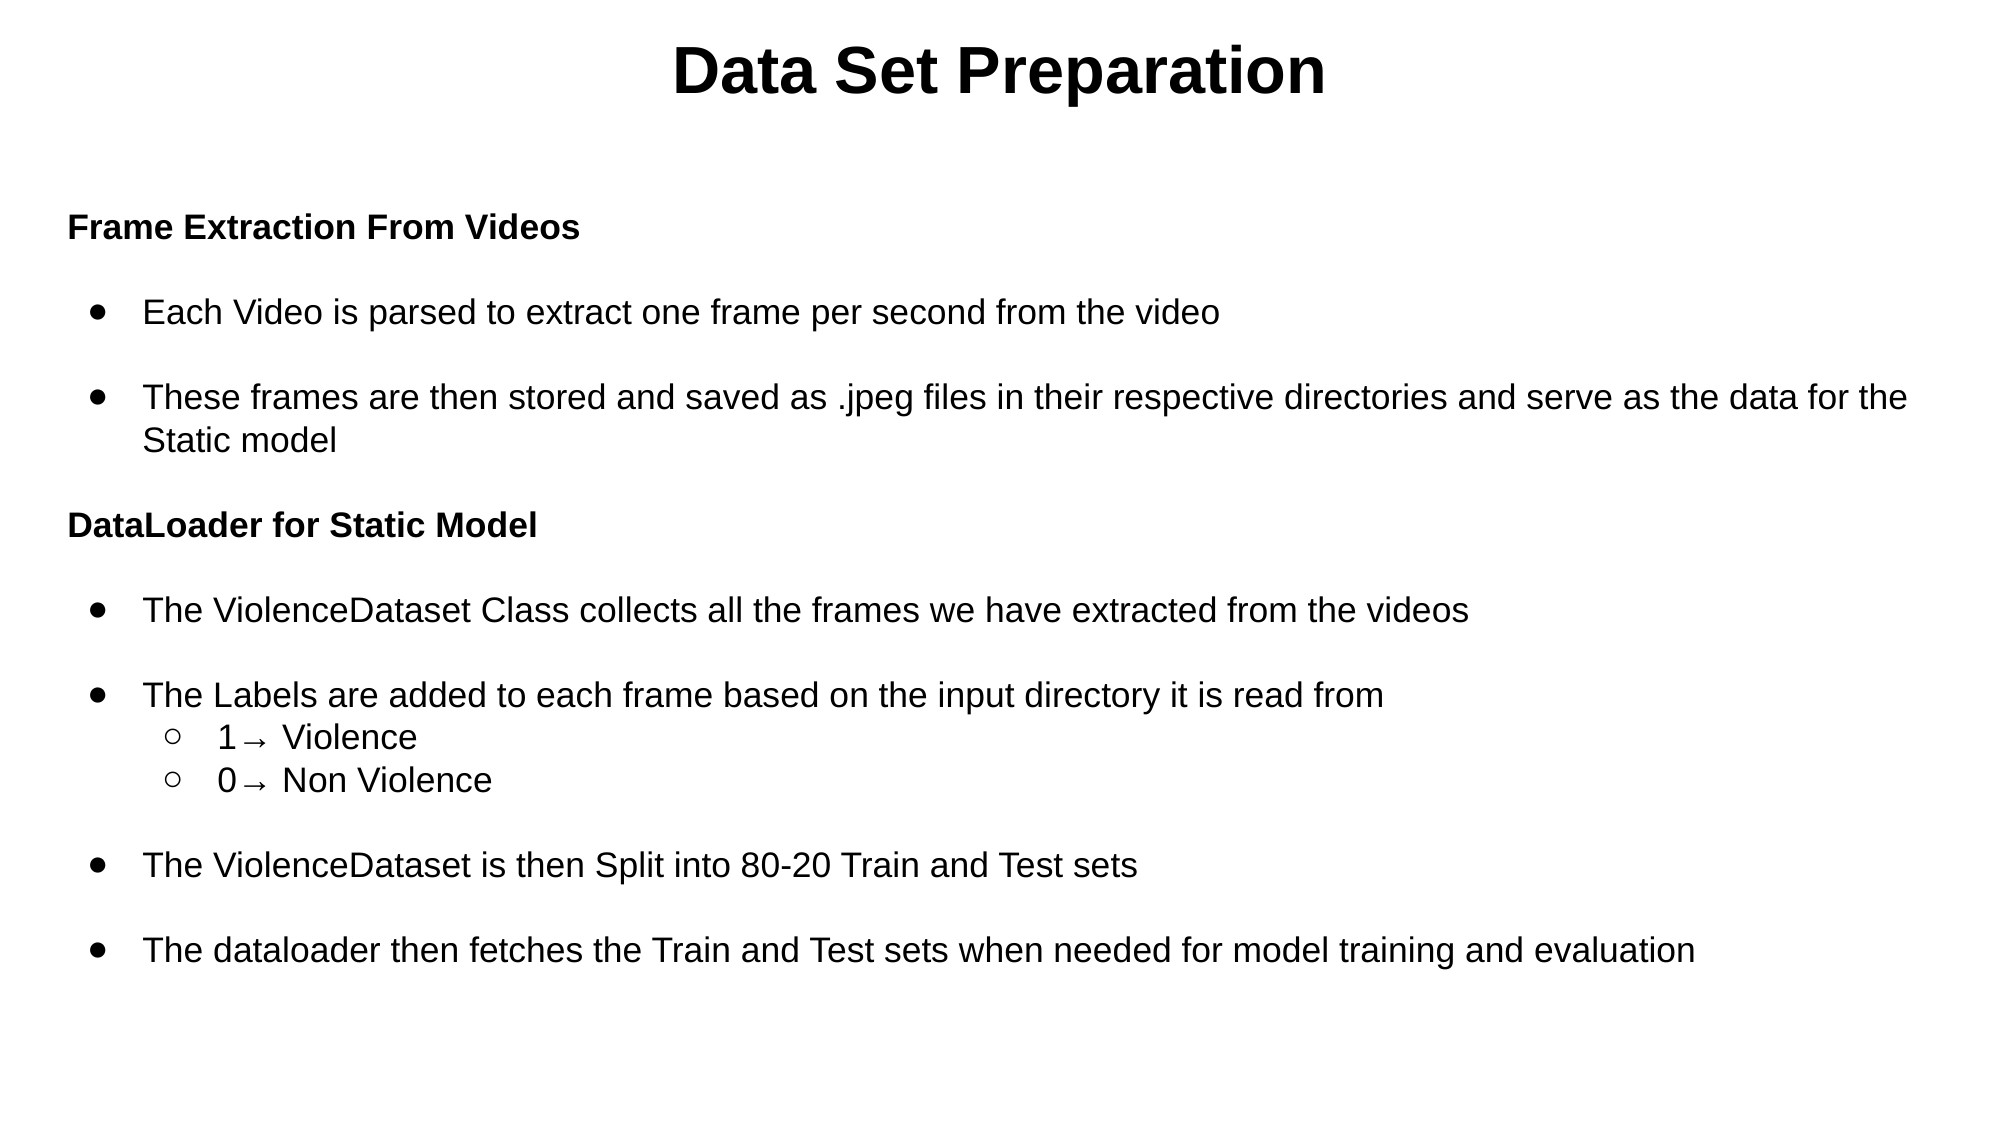

# Data Set Preparation
Frame Extraction From Videos

Each Video is parsed to extract one frame per second from the video

These frames are then stored and saved as .jpeg files in their respective directories and serve as the data for the Static model

DataLoader for Static Model

The ViolenceDataset Class collects all the frames we have extracted from the videos

The Labels are added to each frame based on the input directory it is read from
1→ Violence
0→ Non Violence

The ViolenceDataset is then Split into 80-20 Train and Test sets

The dataloader then fetches the Train and Test sets when needed for model training and evaluation